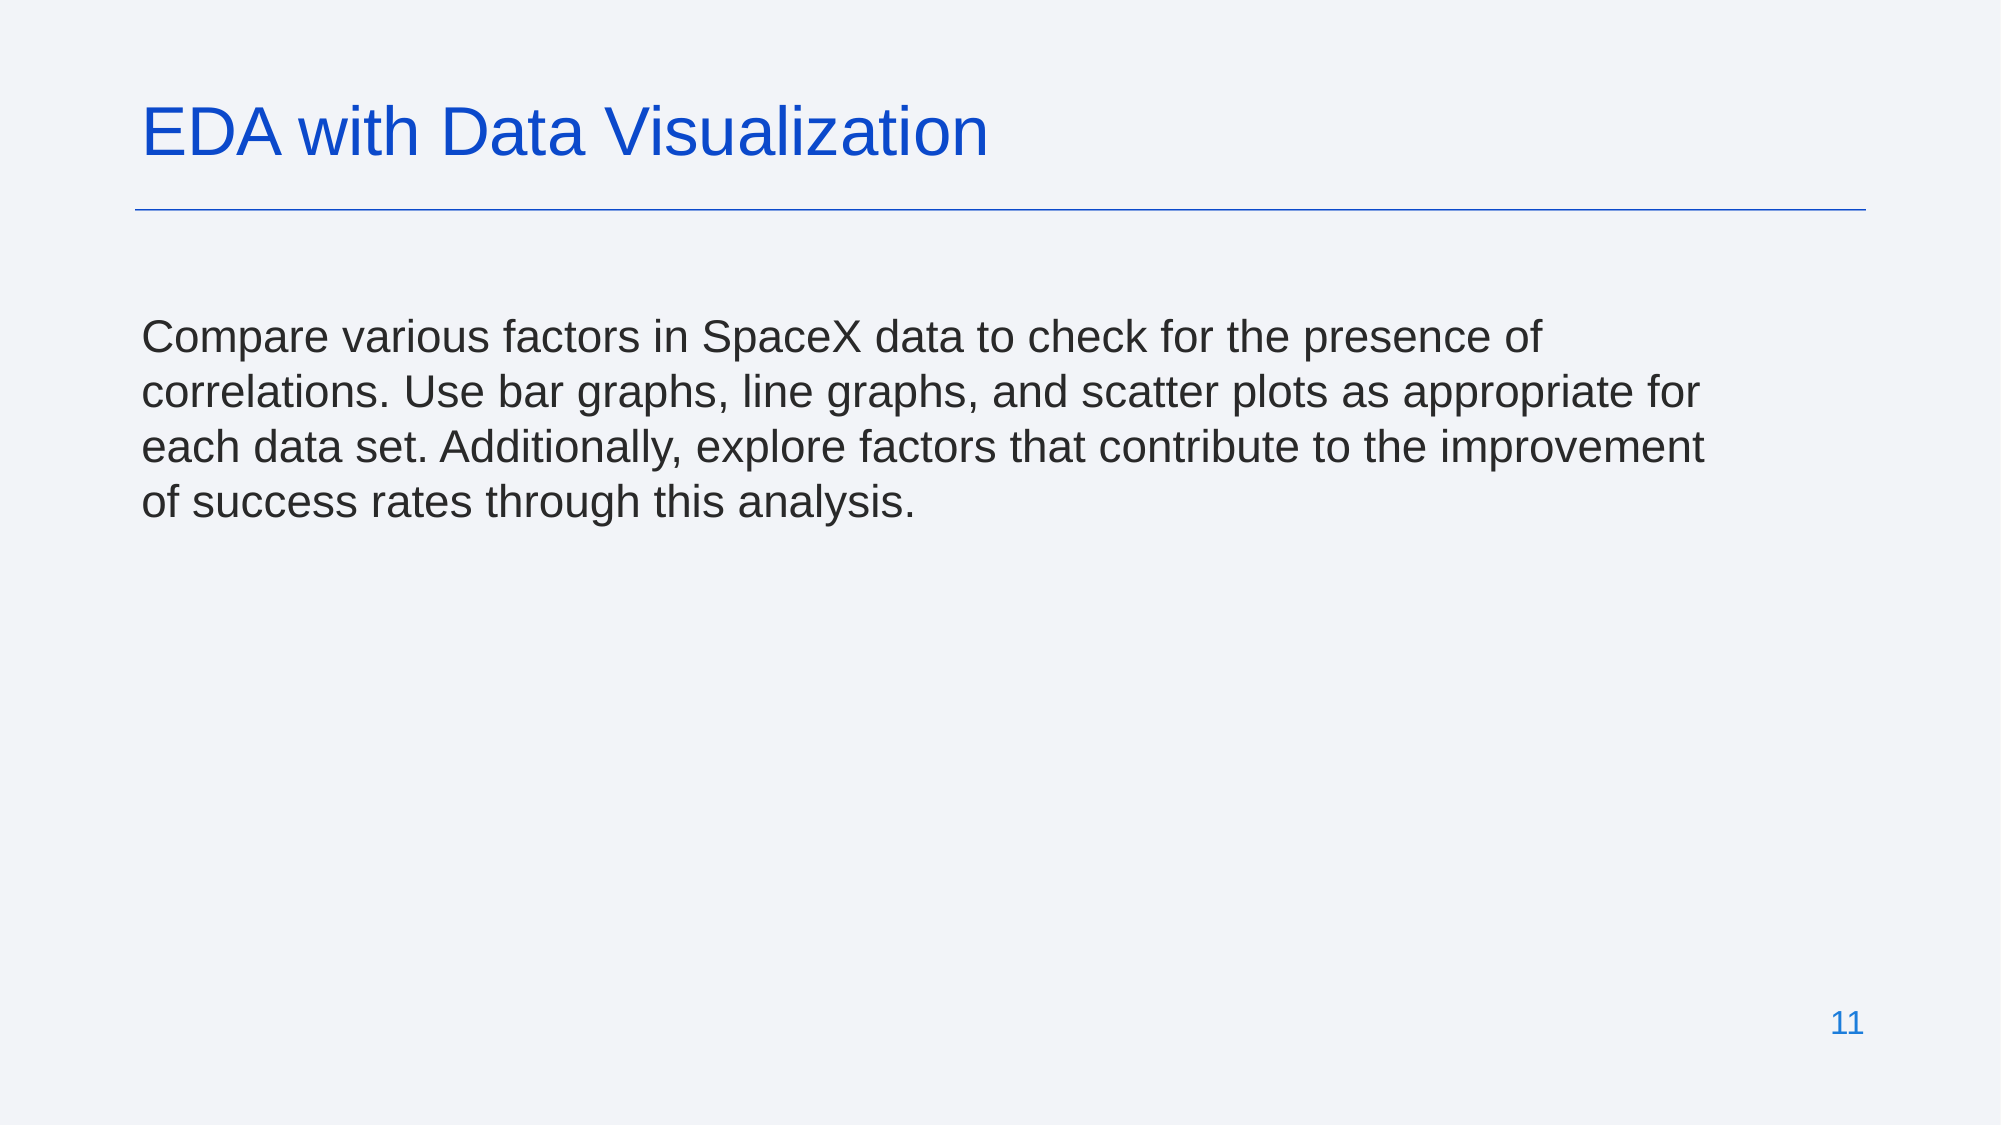

EDA with Data Visualization
Compare various factors in SpaceX data to check for the presence of correlations. Use bar graphs, line graphs, and scatter plots as appropriate for each data set. Additionally, explore factors that contribute to the improvement of success rates through this analysis.
11